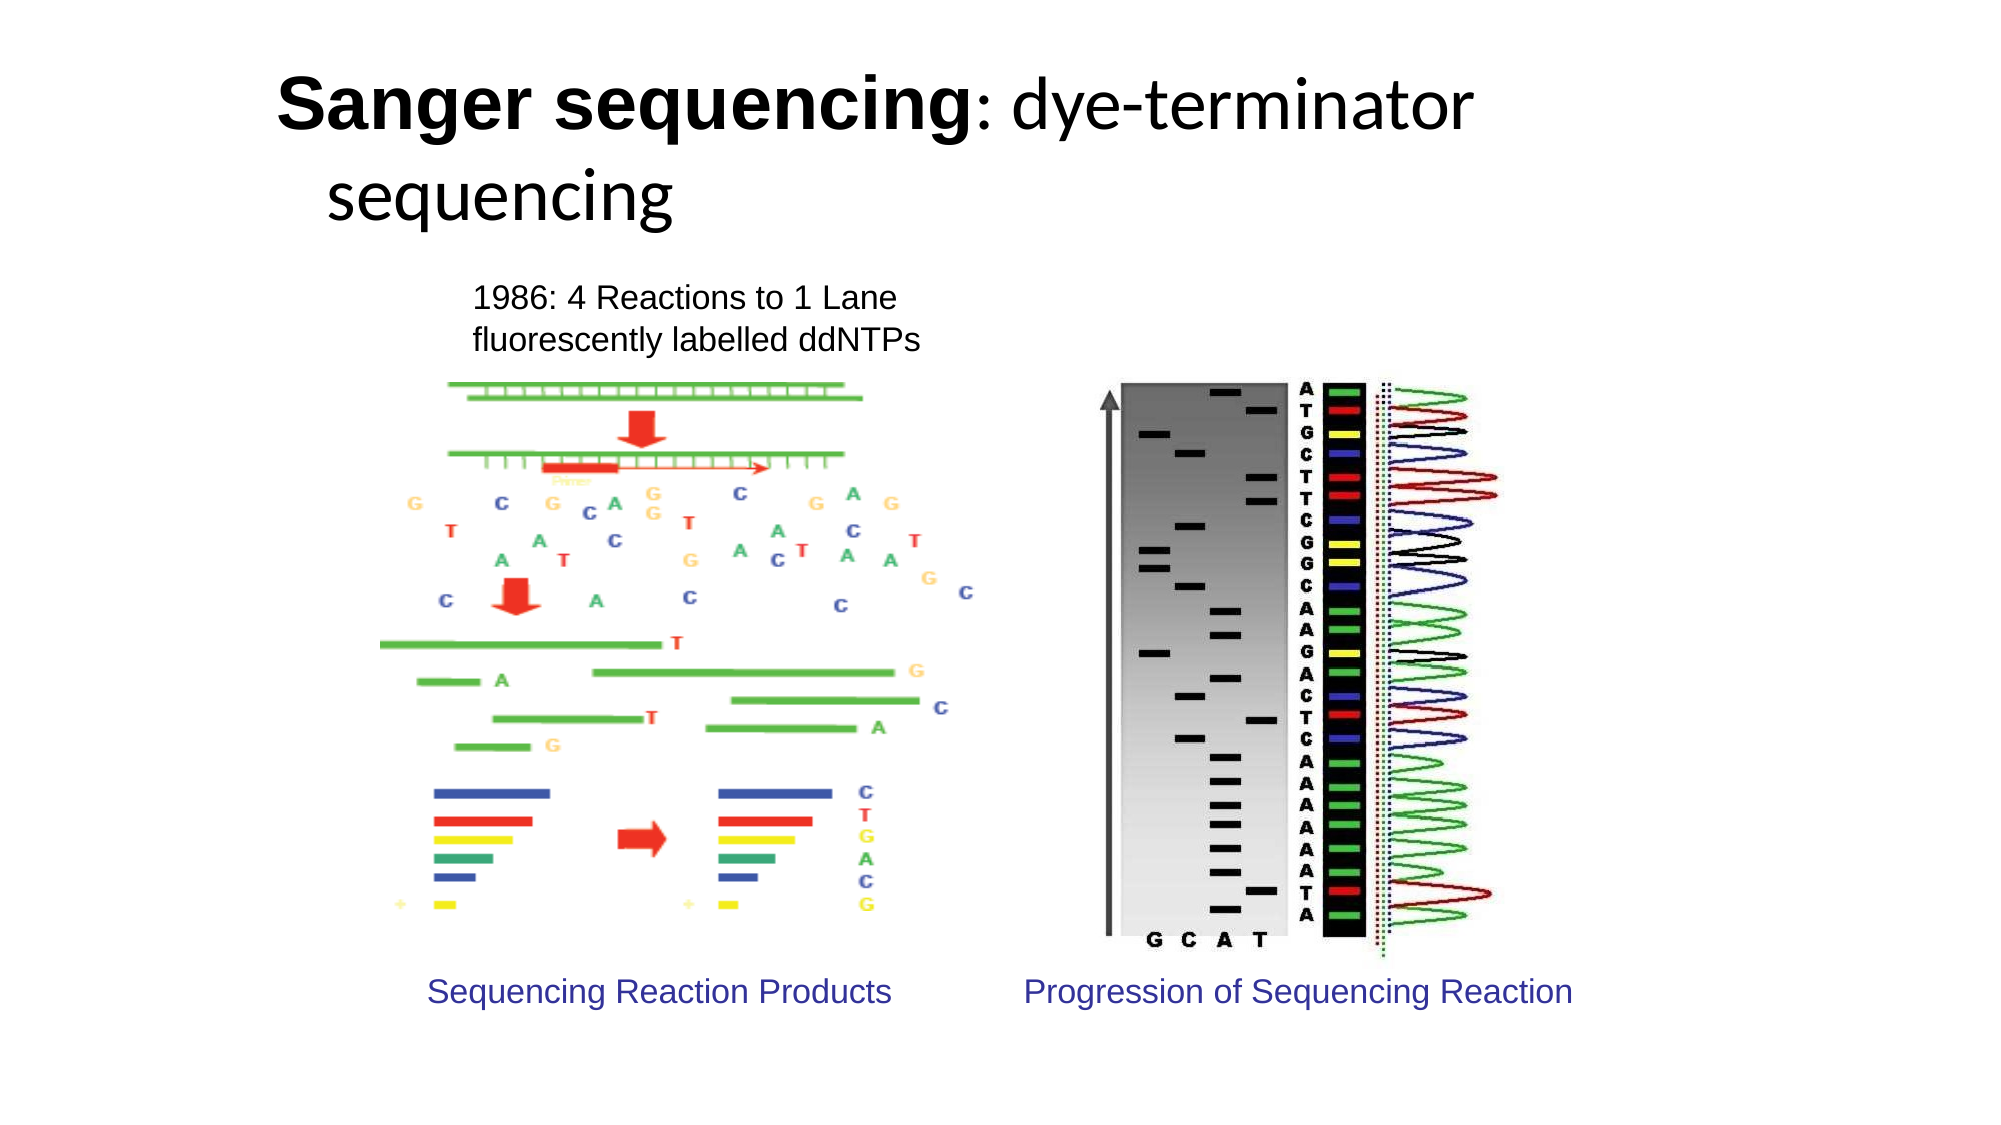

# Sanger sequencing: dye-terminator sequencing
1986: 4 Reactions to 1 Lane  fluorescently labelled ddNTPs

Sequencing Reaction Products
Progression of Sequencing Reaction